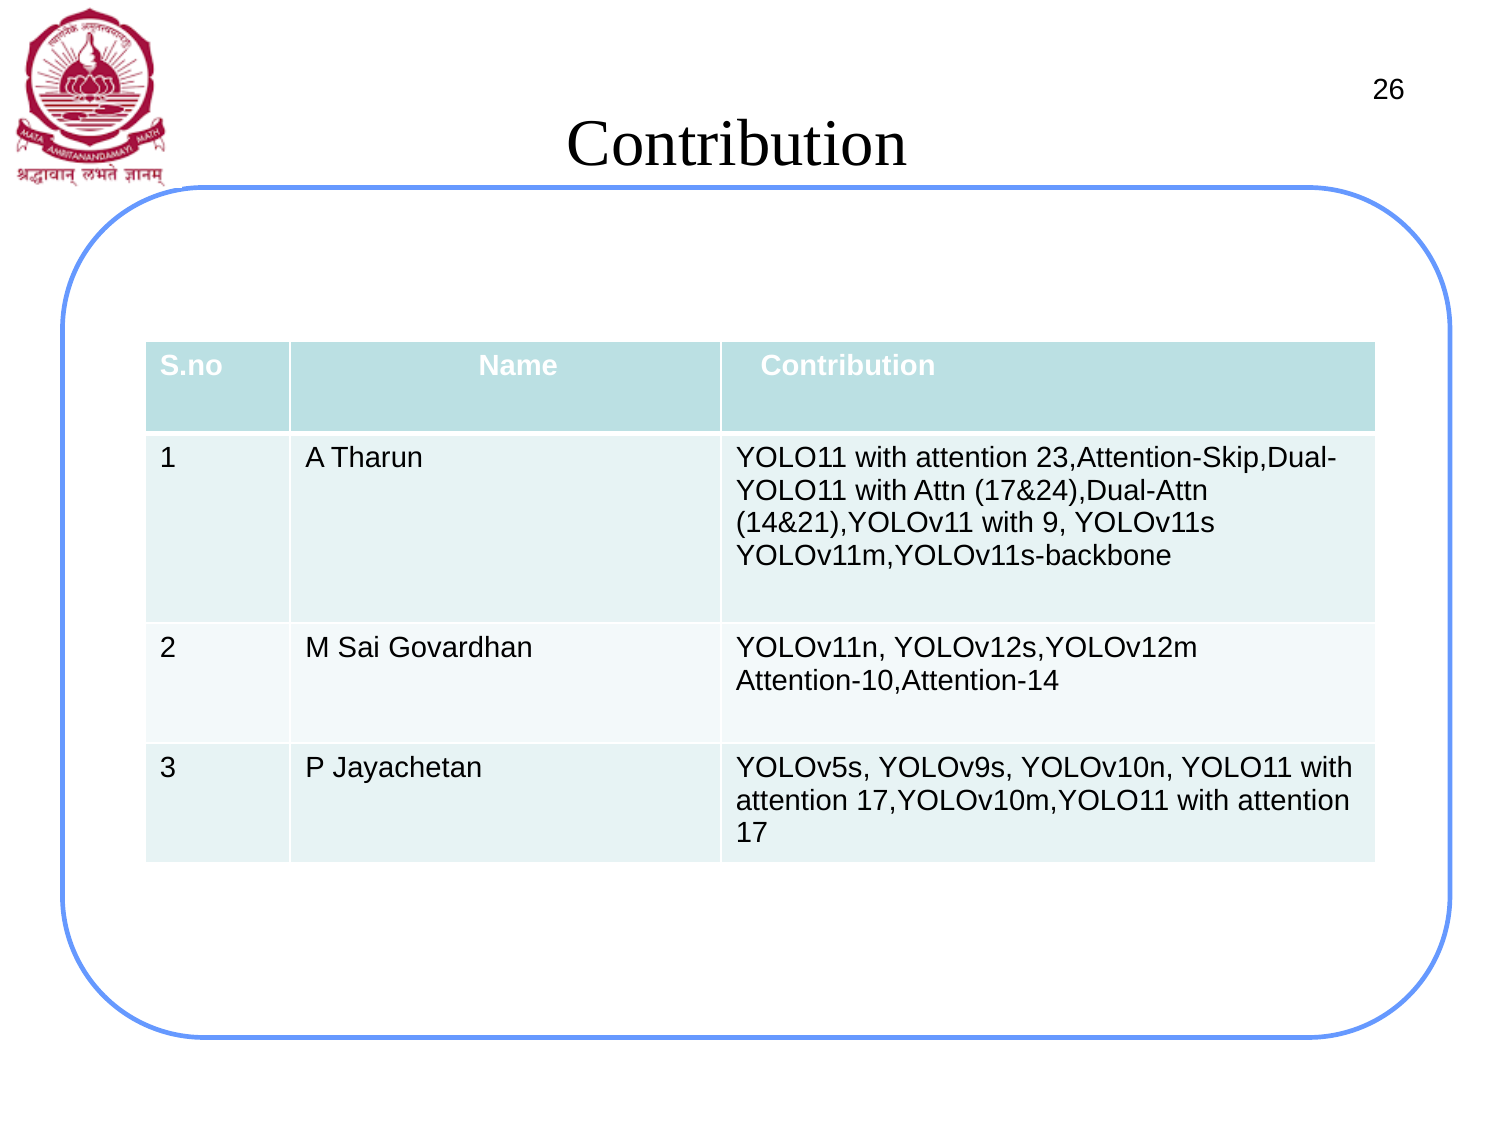

# Contribution
26

| S.no | Name | Contribution |
| --- | --- | --- |
| 1 | A Tharun | YOLO11 with attention 23,Attention-Skip,Dual-YOLO11 with Attn (17&24),Dual-Attn (14&21),YOLOv11 with 9, YOLOv11s YOLOv11m,YOLOv11s-backbone |
| 2 | M Sai Govardhan | YOLOv11n, YOLOv12s,YOLOv12m Attention-10,Attention-14 |
| 3 | P Jayachetan | YOLOv5s, YOLOv9s, YOLOv10n, YOLO11 with attention 17,YOLOv10m,YOLO11 with attention 17 |